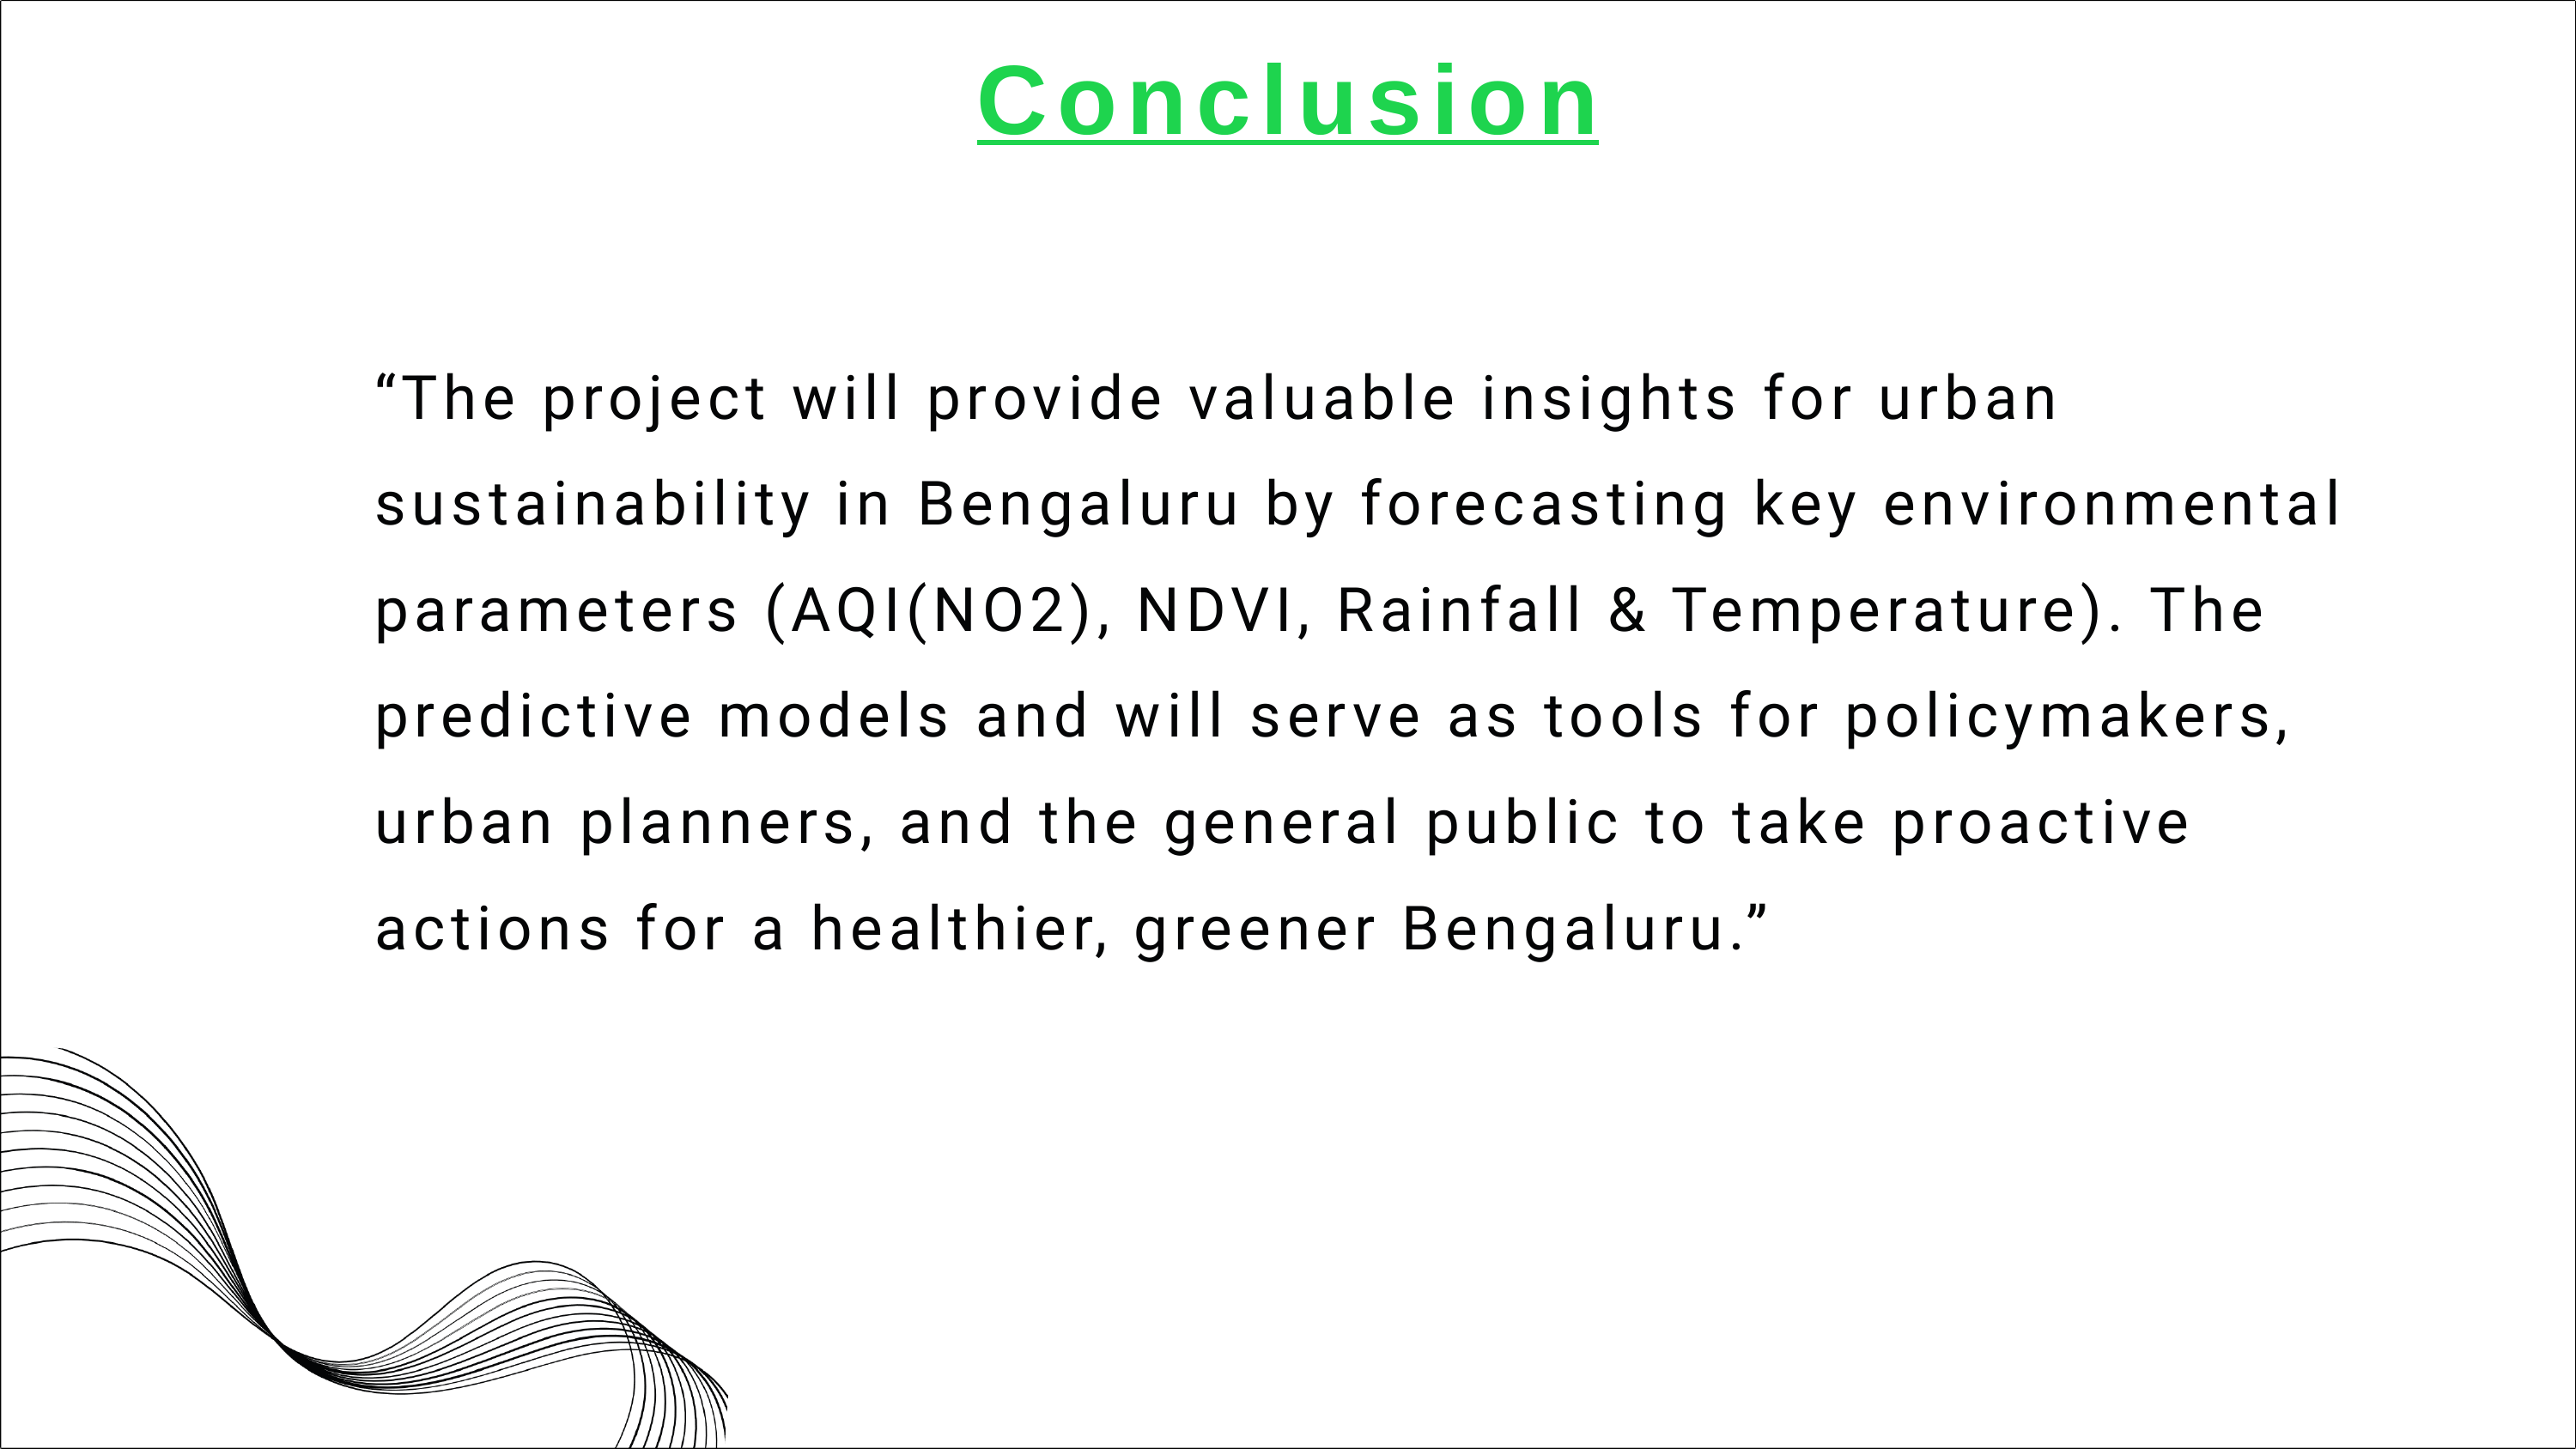

Conclusion

“The project will provide valuable insights for urban sustainability in Bengaluru by forecasting key environmental parameters (AQI(NO2), NDVI, Rainfall & Temperature). The predictive models and will serve as tools for policymakers, urban planners, and the general public to take proactive actions for a healthier, greener Bengaluru.”